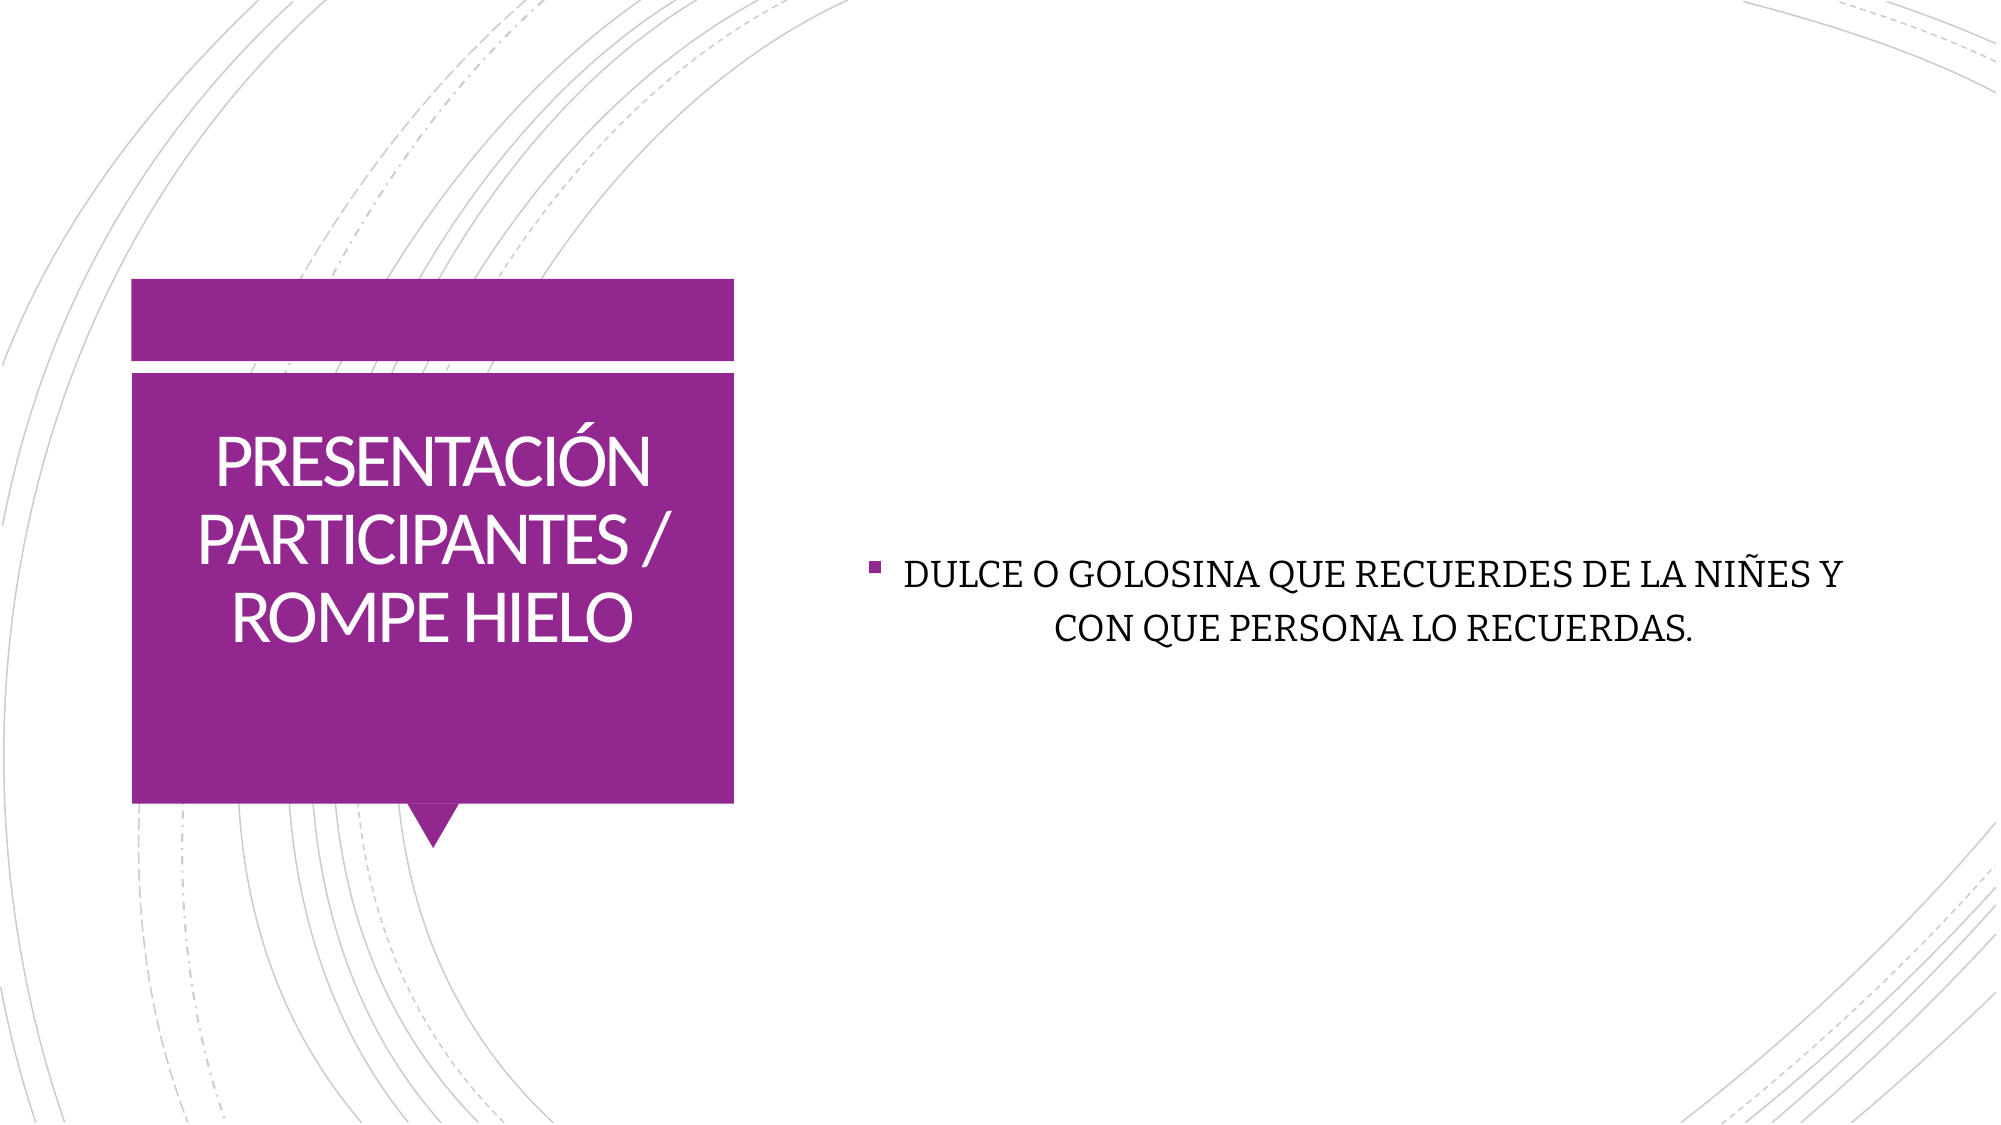

DULCE O GOLOSINA QUE RECUERDES DE LA NIÑES Y CON QUE PERSONA LO RECUERDAS.
# PRESENTACIÓN PARTICIPANTES / ROMPE HIELO